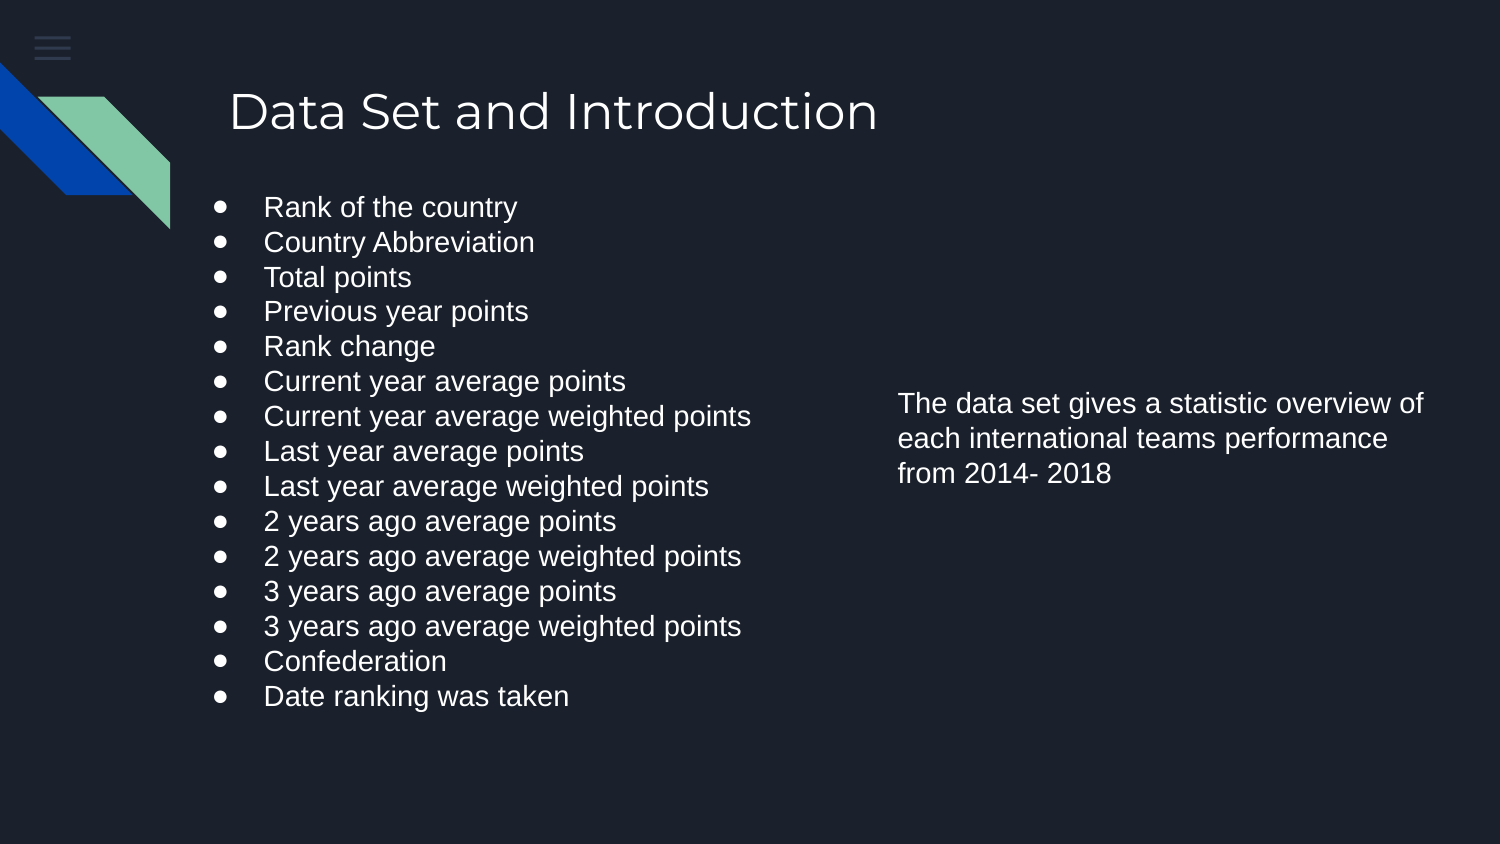

# Data Set and Introduction
Rank of the country
Country Abbreviation
Total points
Previous year points
Rank change
Current year average points
Current year average weighted points
Last year average points
Last year average weighted points
2 years ago average points
2 years ago average weighted points
3 years ago average points
3 years ago average weighted points
Confederation
Date ranking was taken

The data set gives a statistic overview of each international teams performance from 2014- 2018